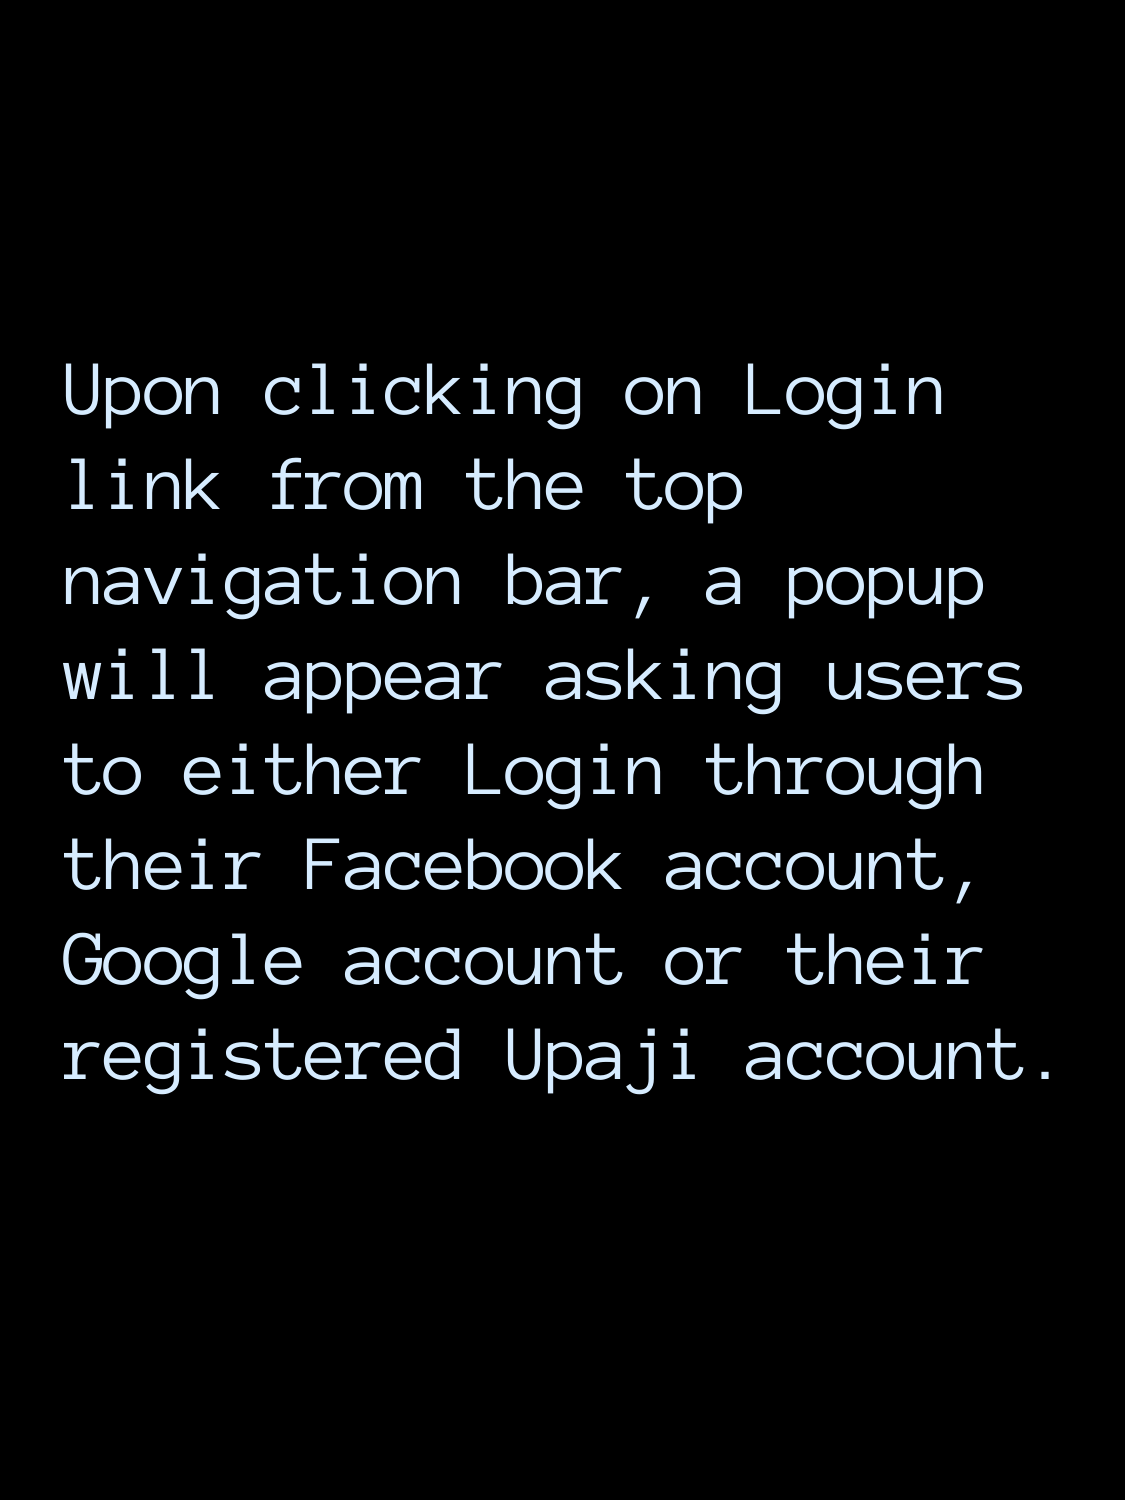

# Upon clicking on Login link from the top navigation bar, a popup will appear asking users to either Login through their Facebook account, Google account or their registered Upaji account.